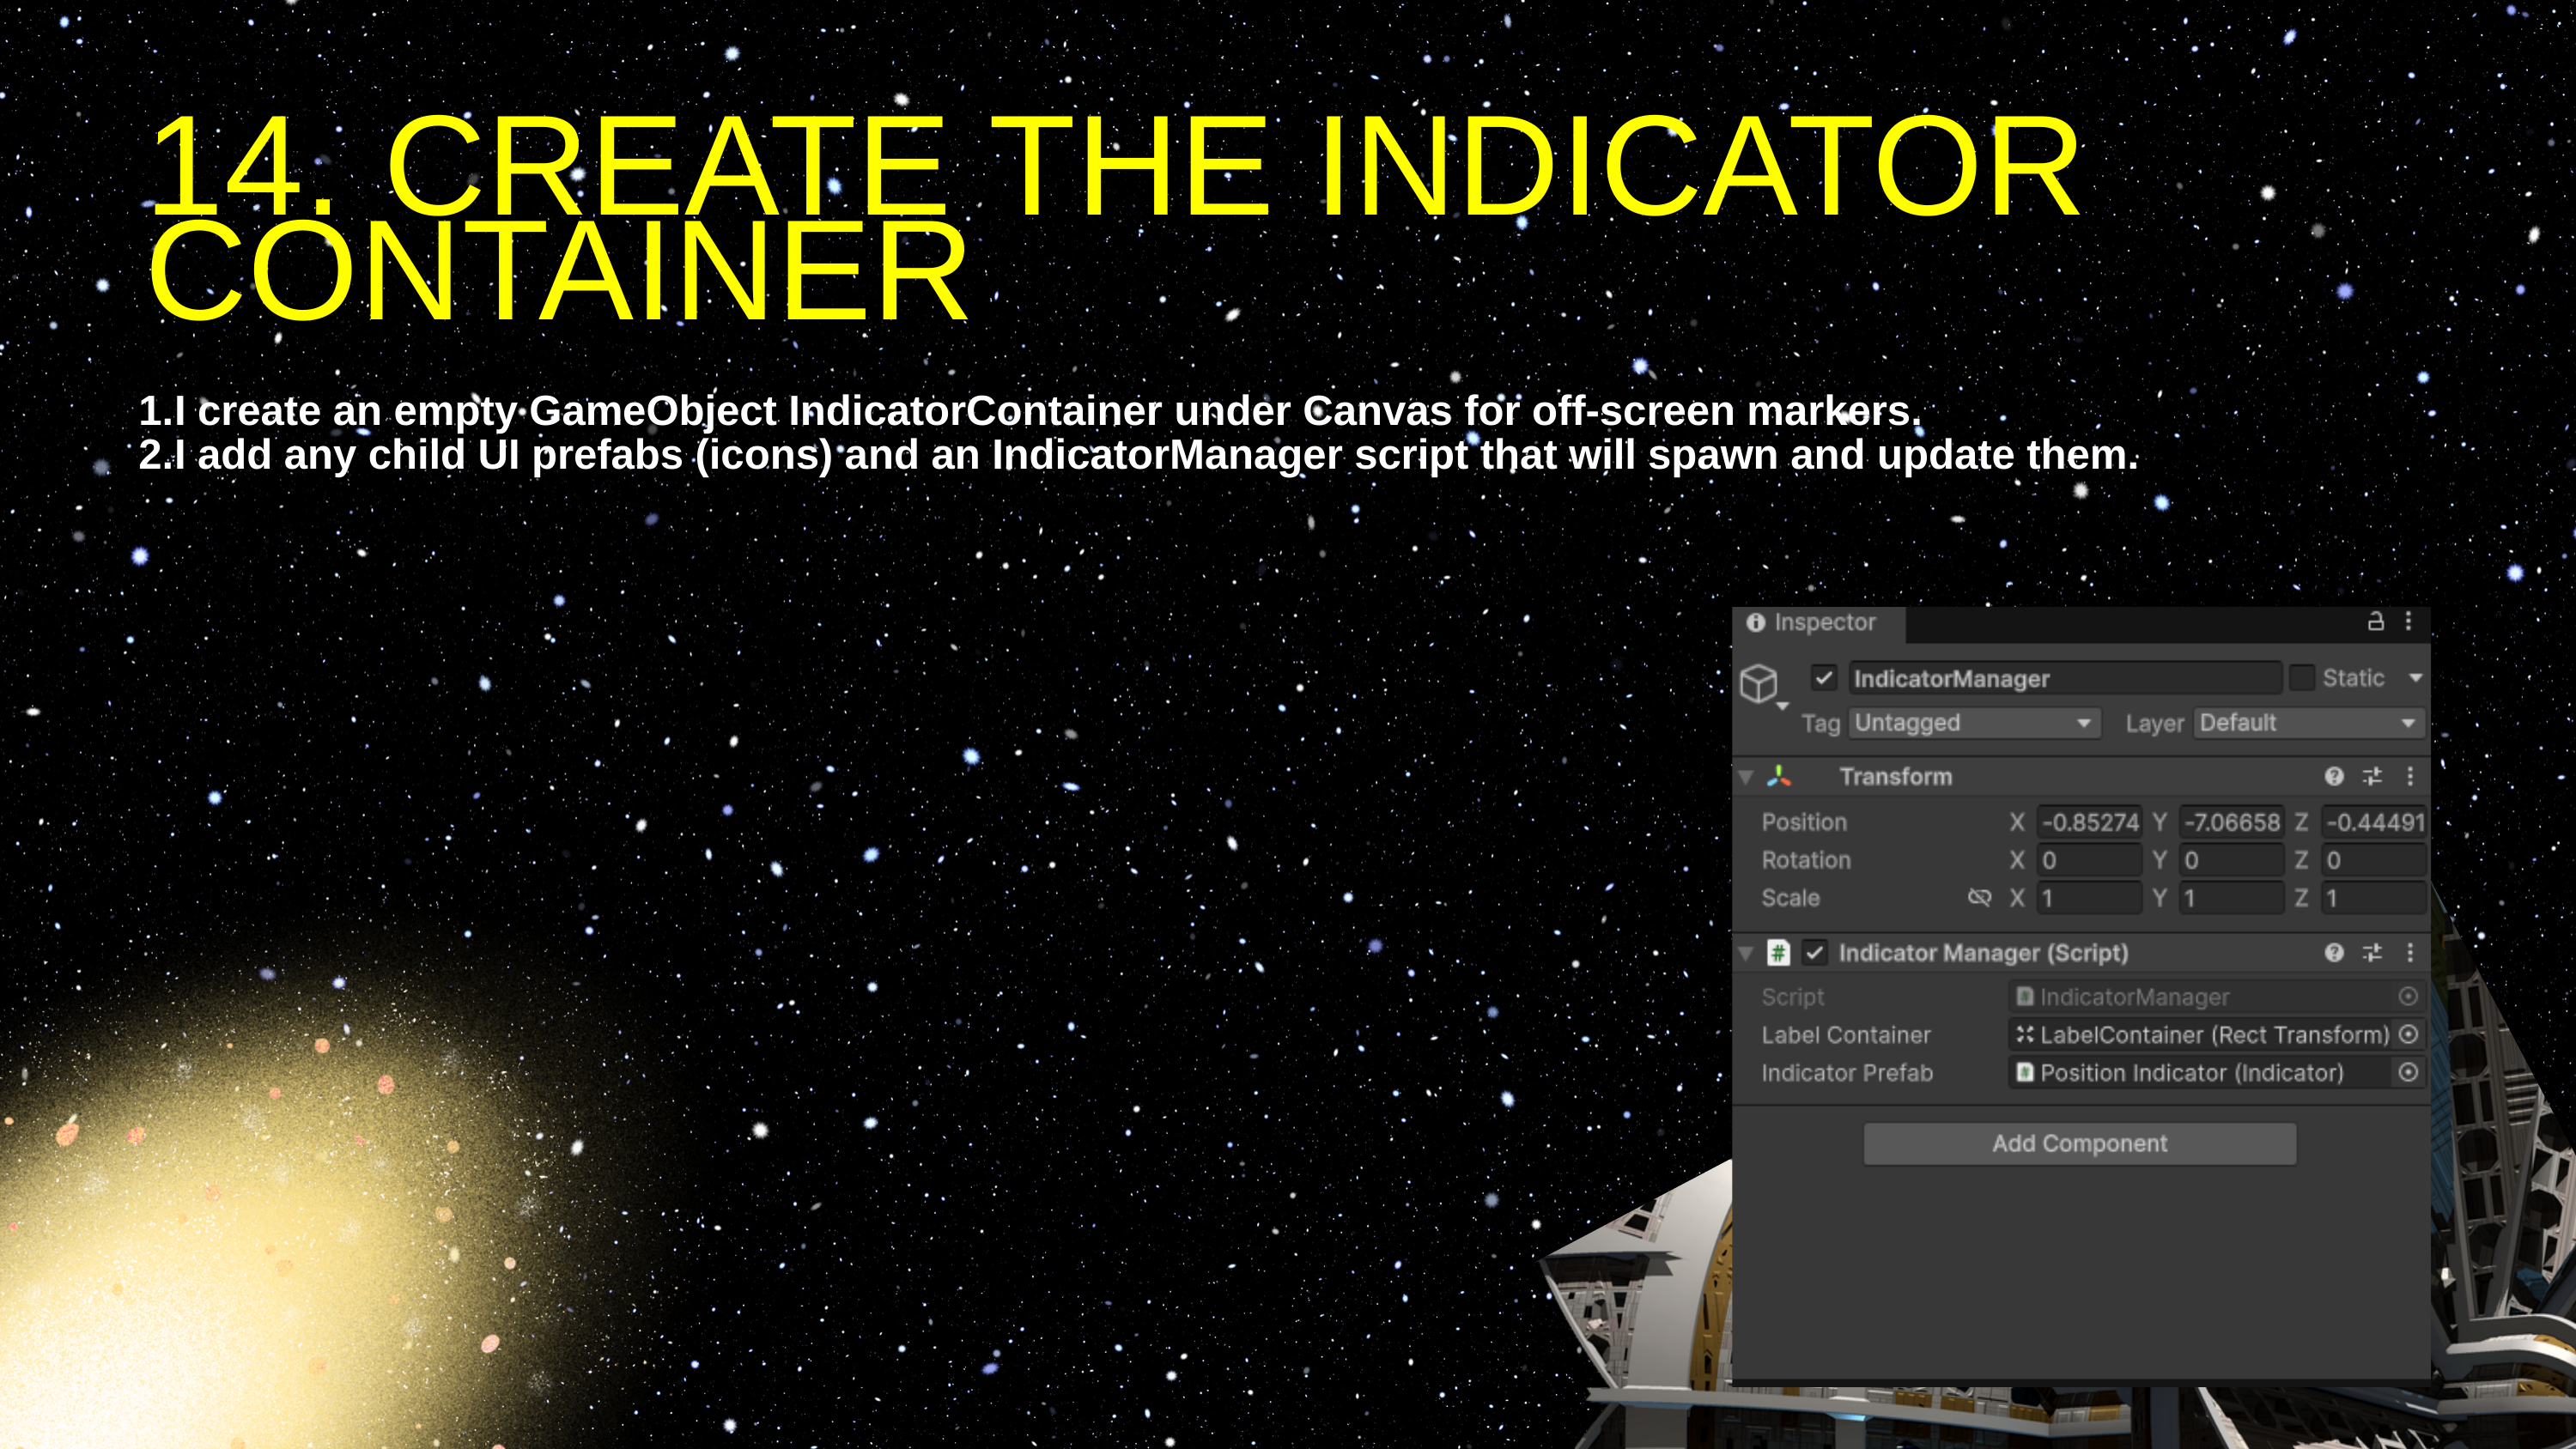

14. CREATE THE INDICATOR CONTAINER

I create an empty GameObject IndicatorContainer under Canvas for off-screen markers.
I add any child UI prefabs (icons) and an IndicatorManager script that will spawn and update them.